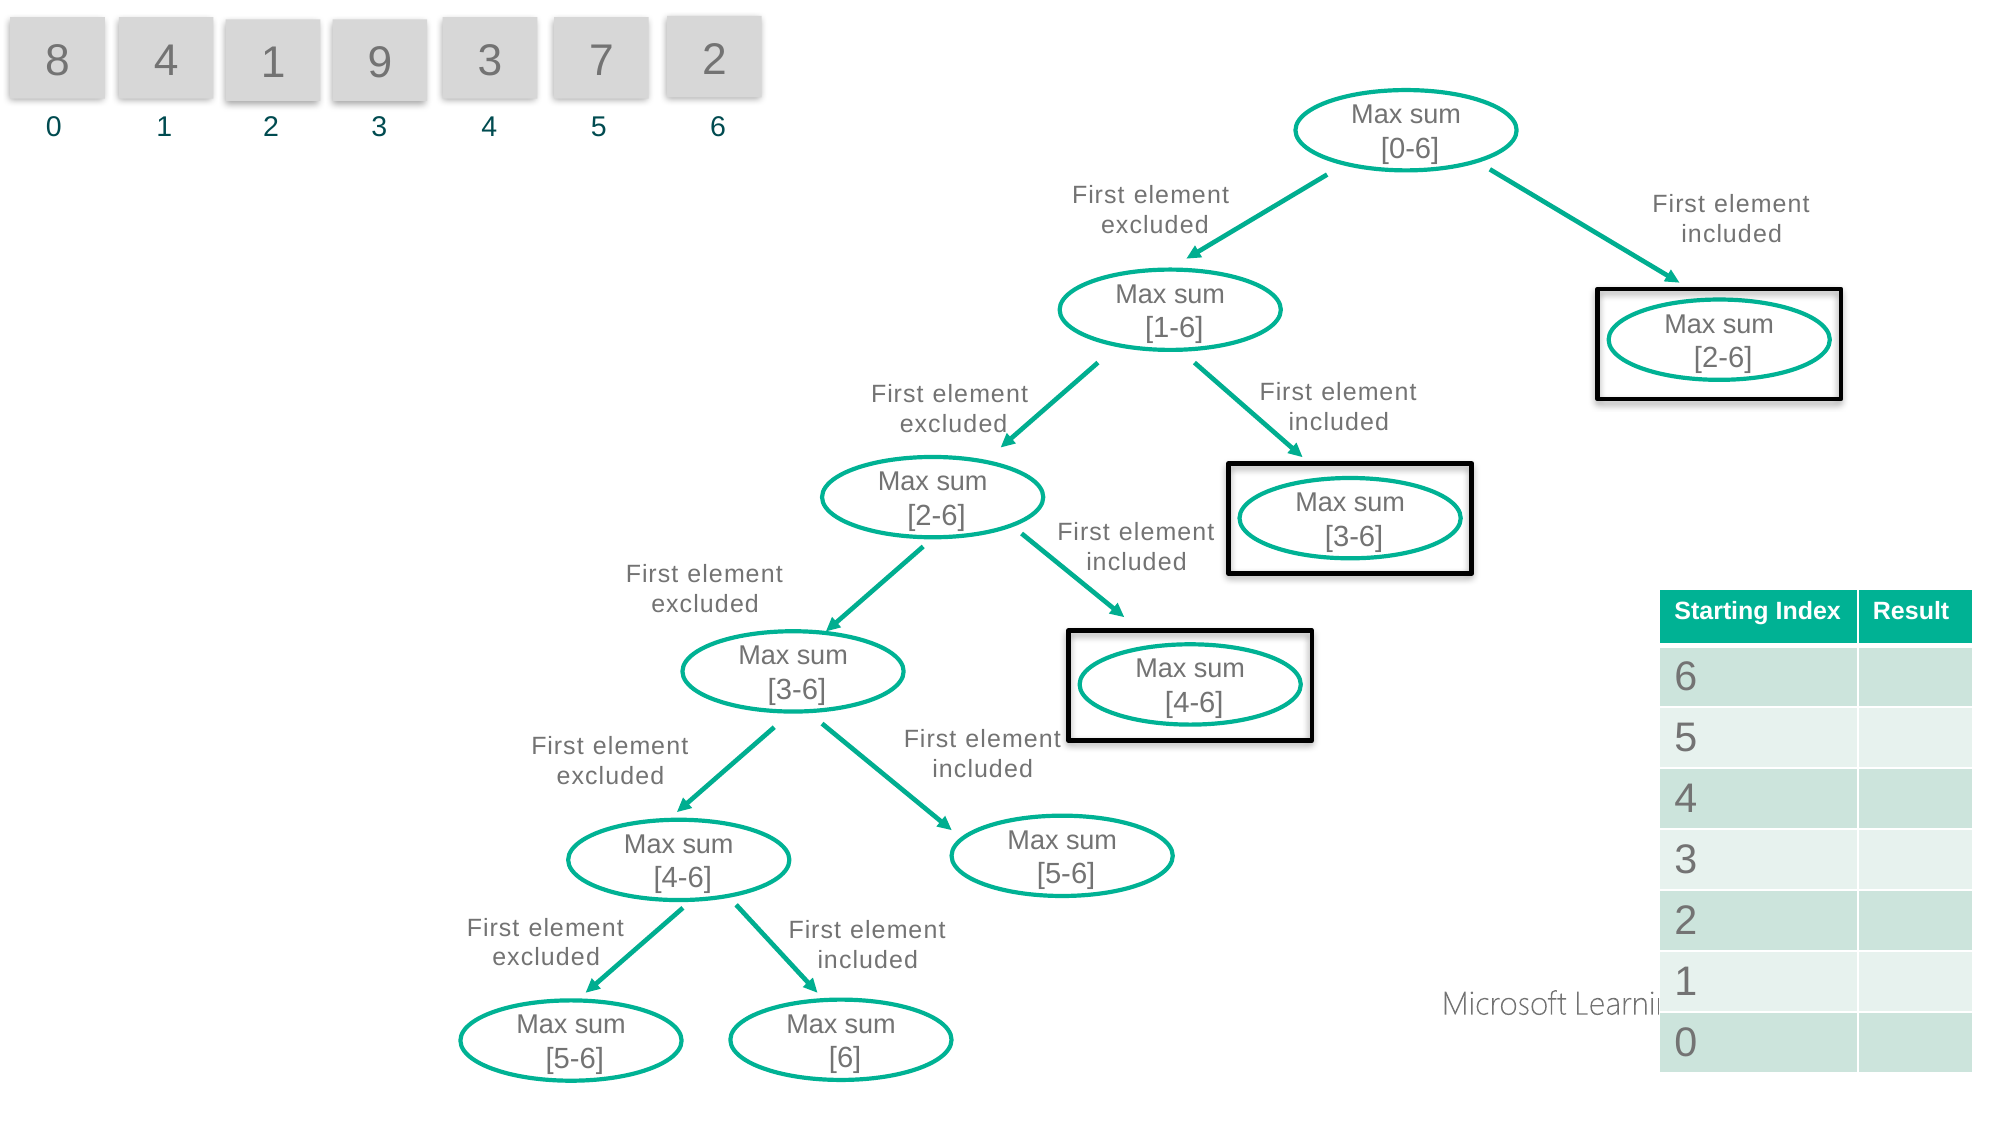

2
7
8
4
3
1
9
0
1
2
3
4
5
6
Max sum
 [0-6]
First element
excluded
First element
 included

Max sum
 [1-6]

Max sum
 [2-6]
First element
 included

First element
excluded
Max sum
 [2-6]

Max sum
 [3-6]
First element
 included

First element
 excluded

| Starting Index | Result |
| --- | --- |
| 6 |  |
| 5 |  |
| 4 |  |
| 3 |  |
| 2 |  |
| 1 |  |
| 0 |  |

Max sum
 [3-6]
Max sum
 [4-6]
First element
 included

First element
 excluded

Max sum
 [5-6]
Max sum
 [4-6]
First element
 excluded

First element
 included

Max sum
 [6]
Max sum
 [5-6]